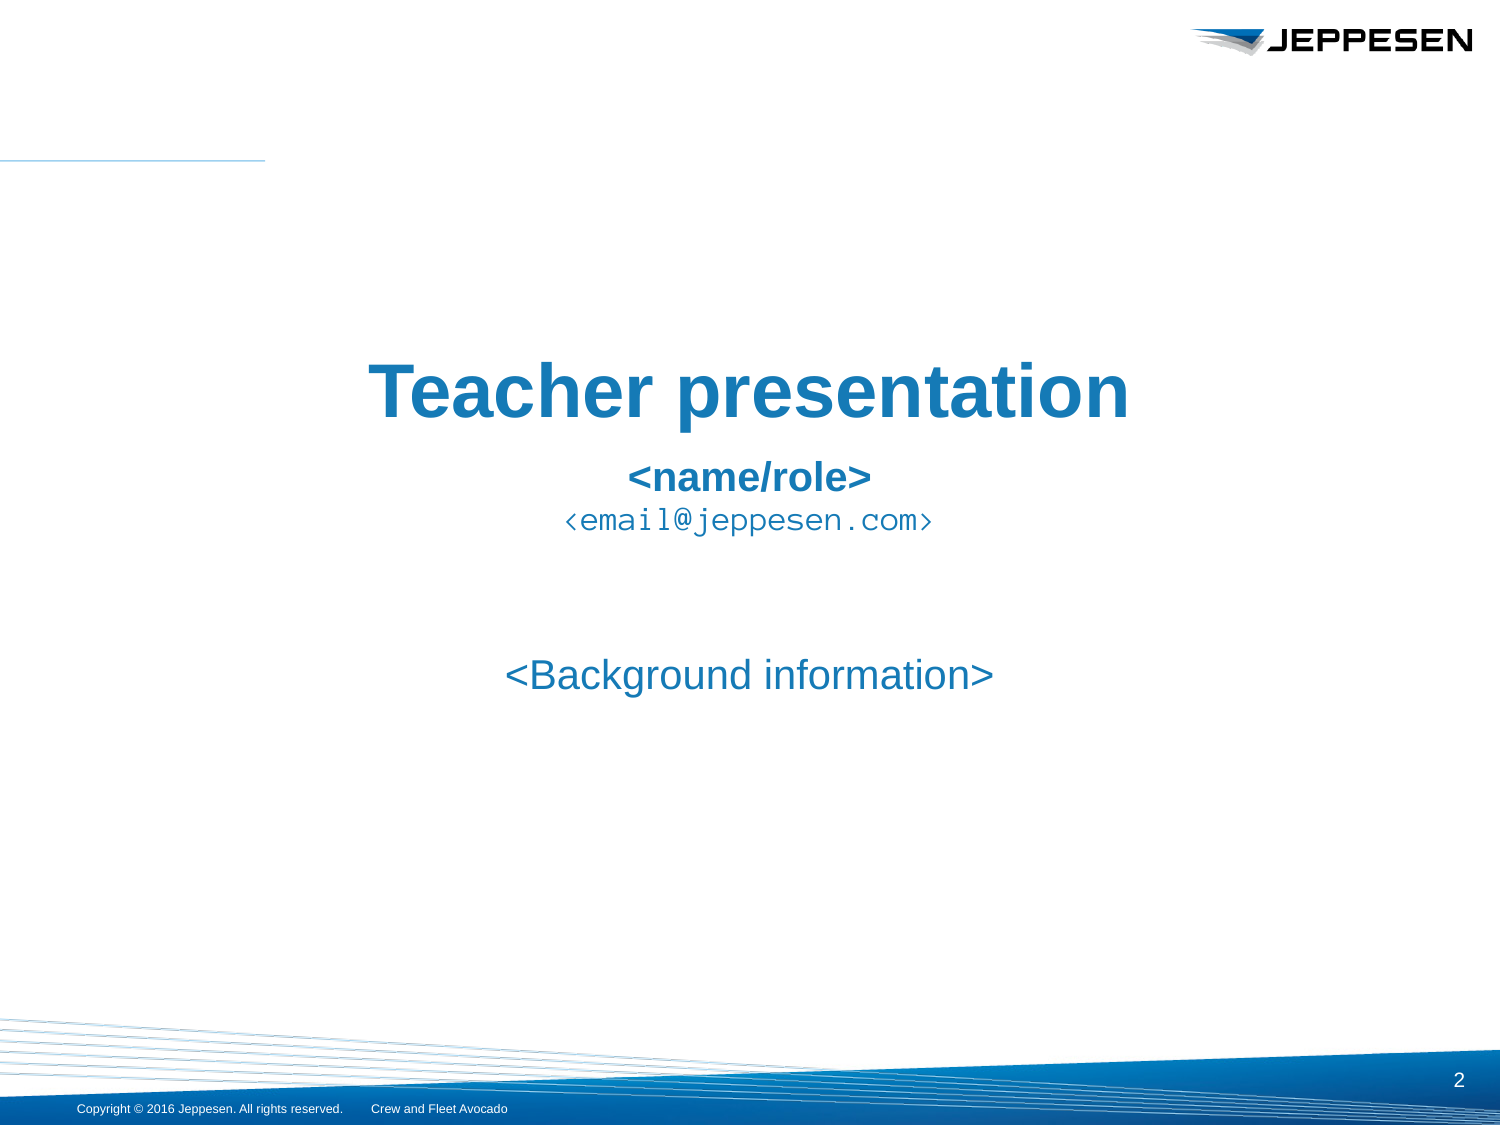

# Teacher presentation <name/role> <email@jeppesen.com>
<Background information>
2